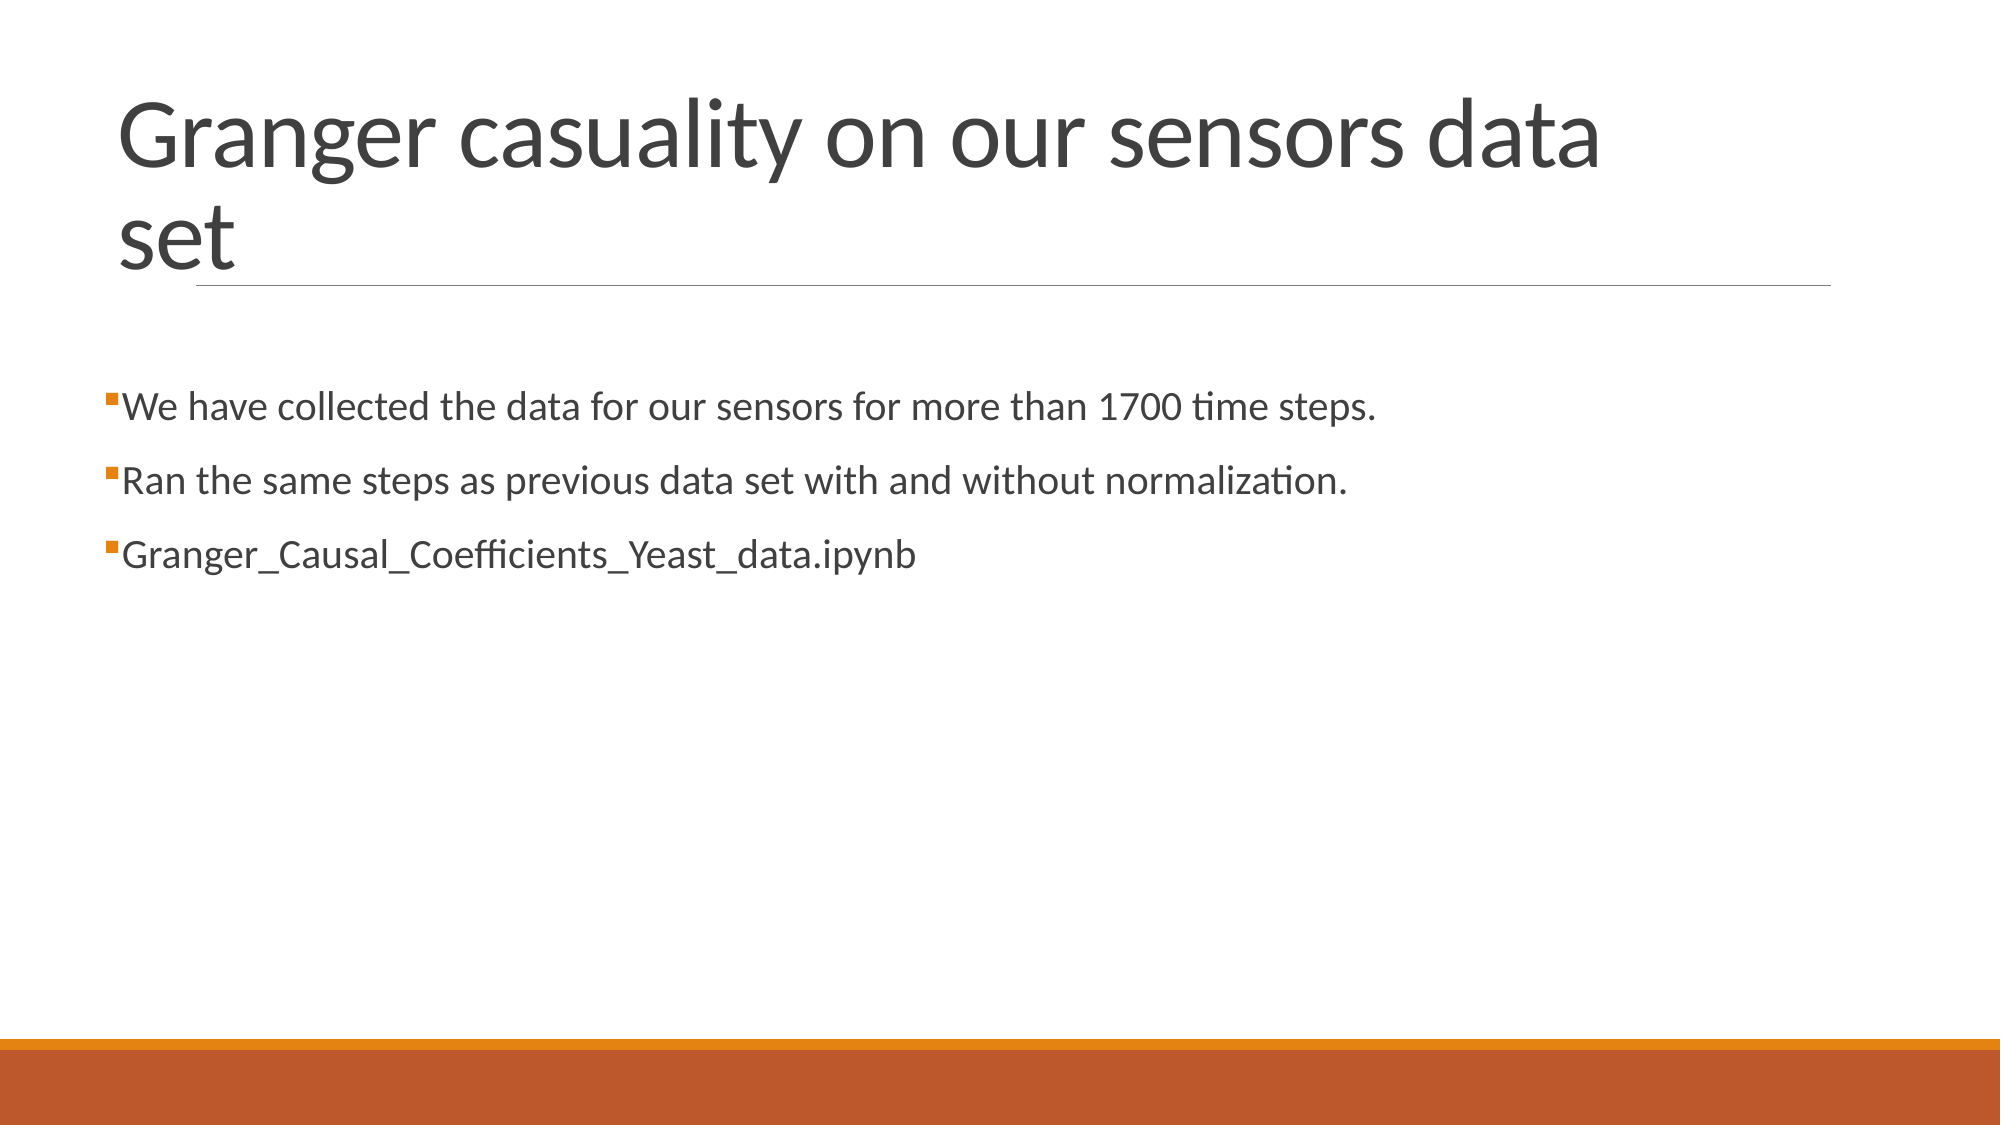

# Granger casuality on our sensors data set

We have collected the data for our sensors for more than 1700 time steps.
Ran the same steps as previous data set with and without normalization.
Granger_Causal_Coefficients_Yeast_data.ipynb